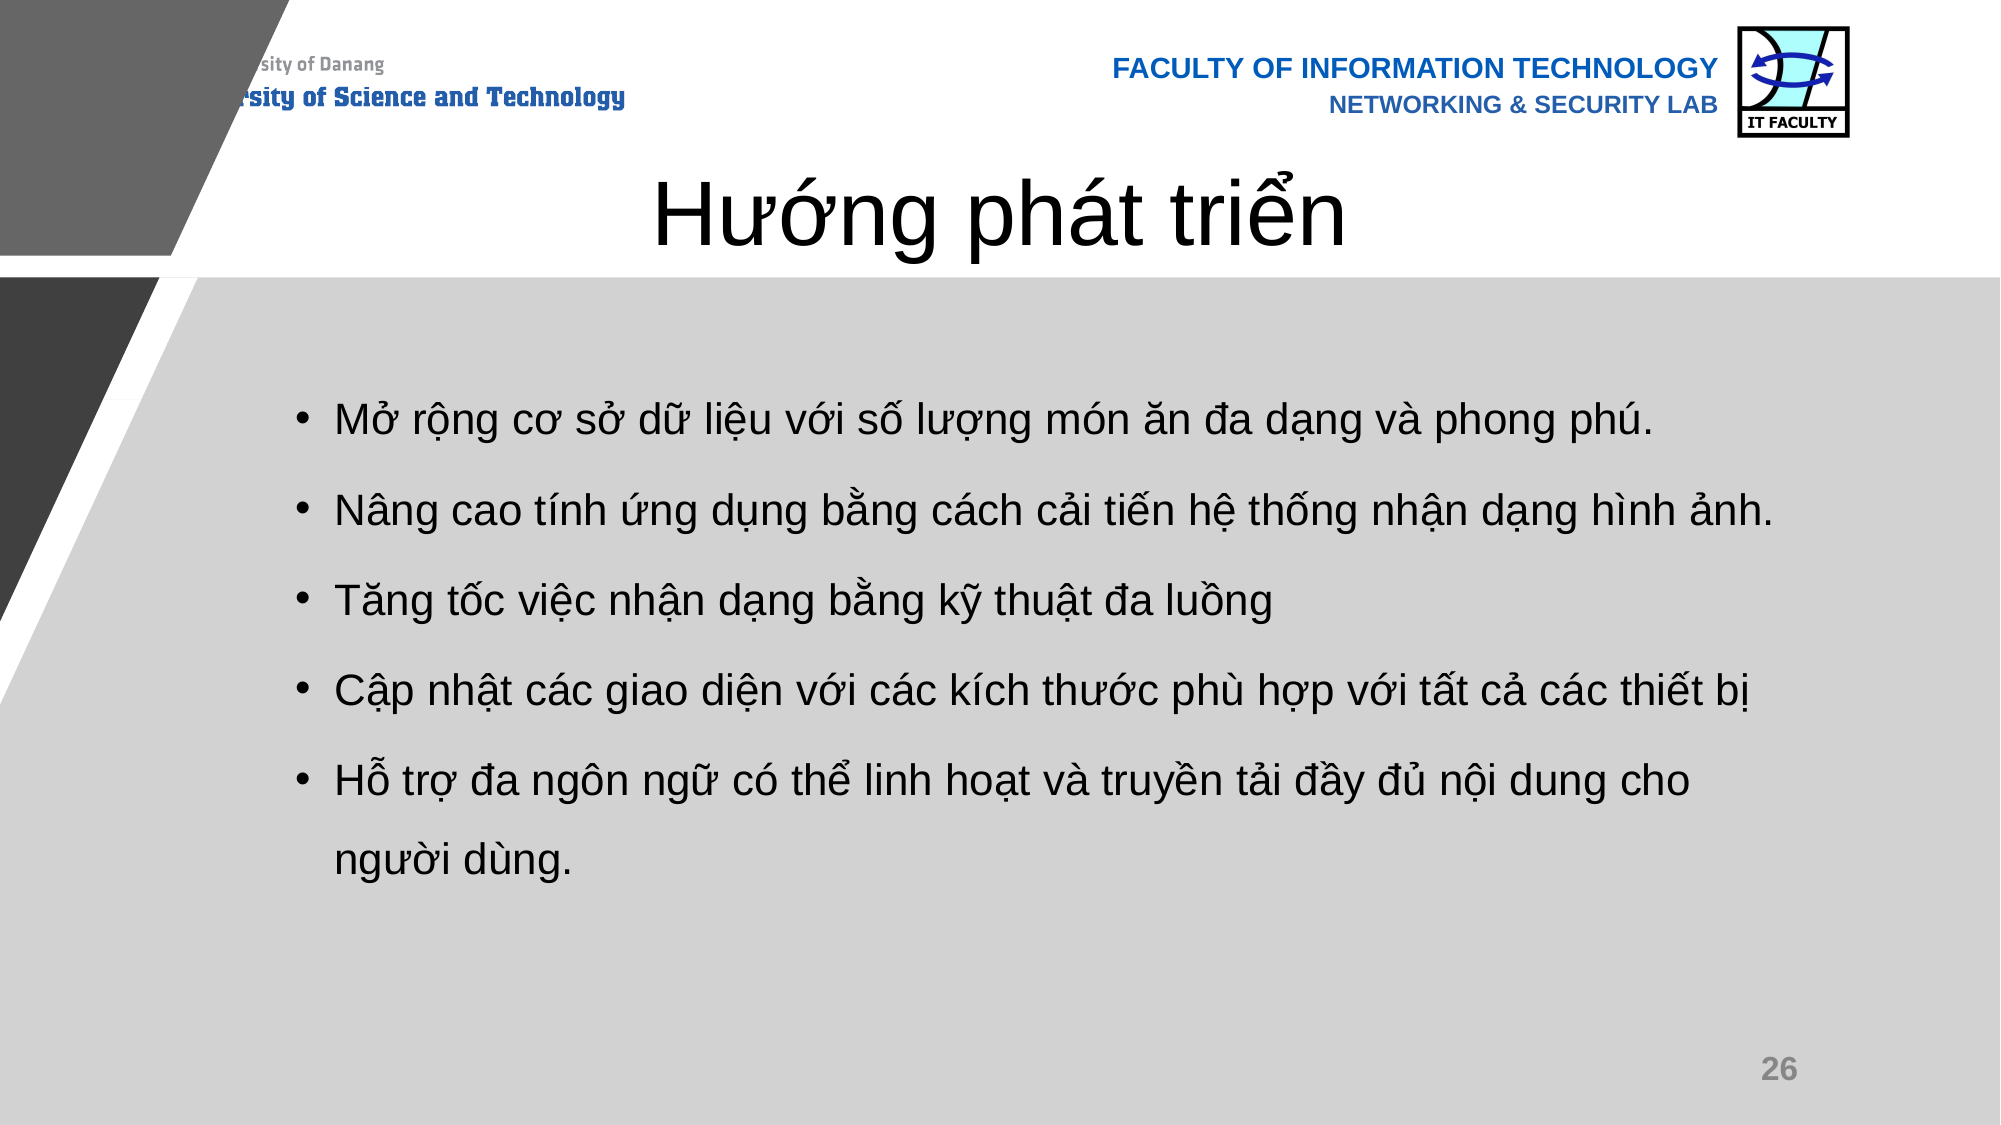

Hướng phát triển

Mở rộng cơ sở dữ liệu với số lượng món ăn đa dạng và phong phú.
Nâng cao tính ứng dụng bằng cách cải tiến hệ thống nhận dạng hình ảnh.
Tăng tốc việc nhận dạng bằng kỹ thuật đa luồng
Cập nhật các giao diện với các kích thước phù hợp với tất cả các thiết bị
Hỗ trợ đa ngôn ngữ có thể linh hoạt và truyền tải đầy đủ nội dung cho người dùng.